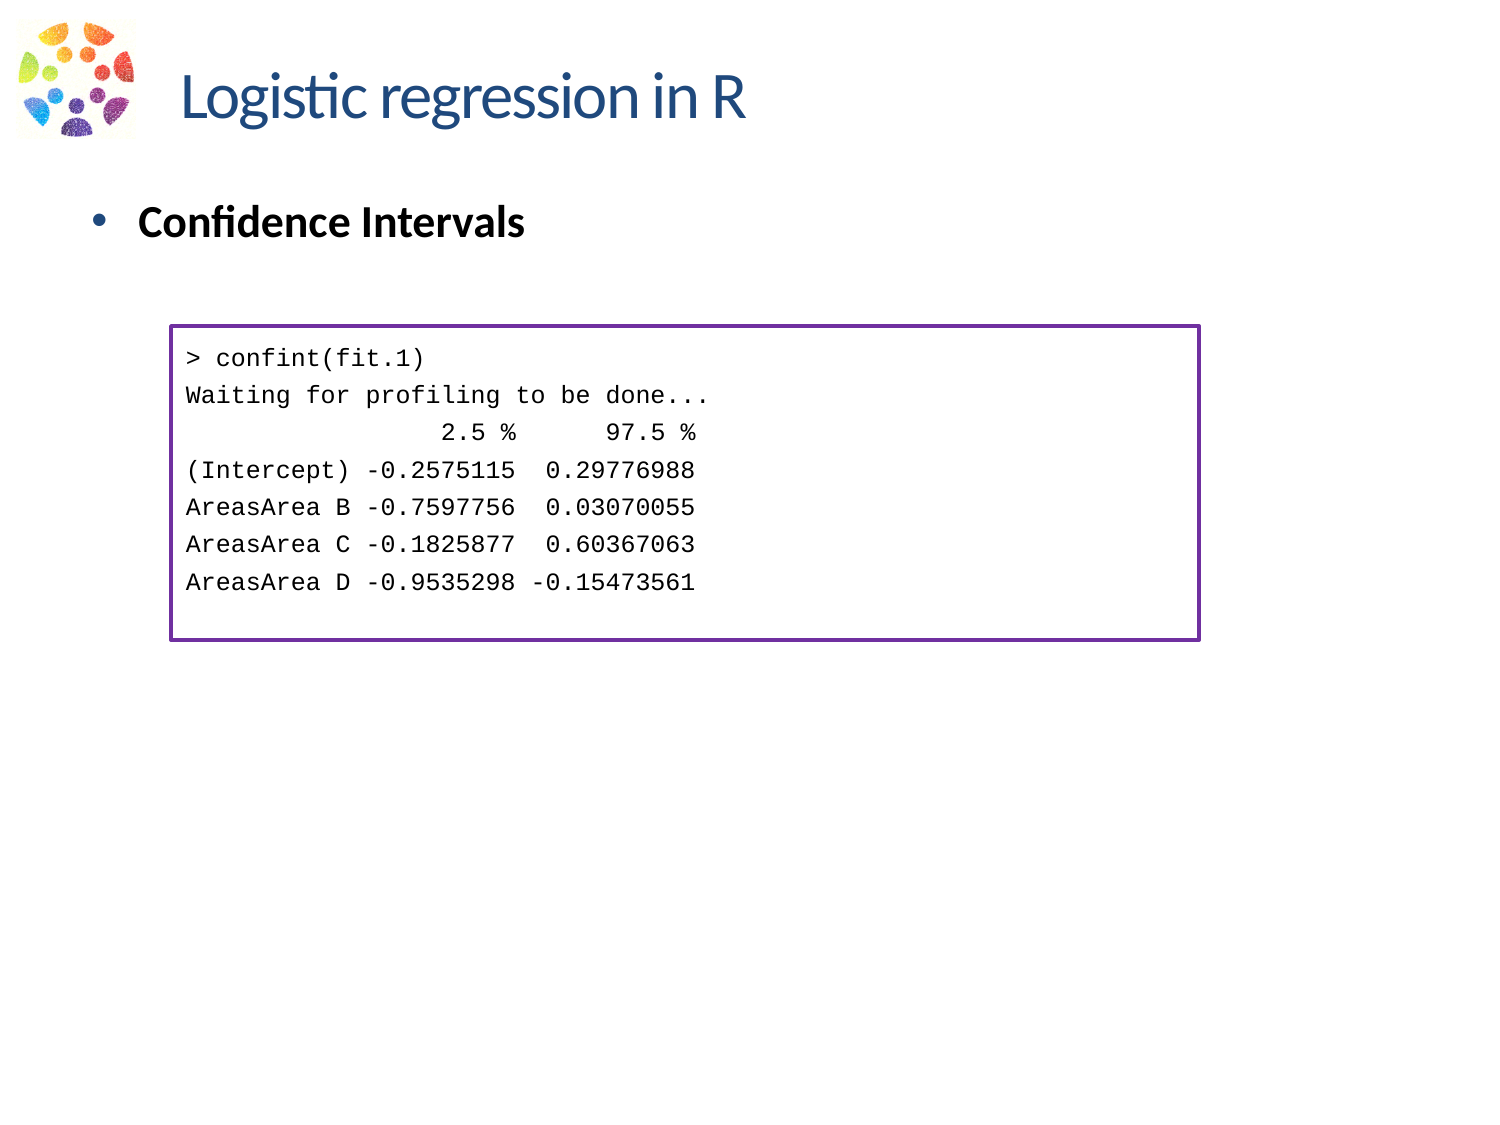

Logistic regression in R
Confidence Intervals
> confint(fit.1)
Waiting for profiling to be done...
                 2.5 %      97.5 %
(Intercept) -0.2575115  0.29776988
AreasArea B -0.7597756  0.03070055
AreasArea C -0.1825877  0.60367063
AreasArea D -0.9535298 -0.15473561